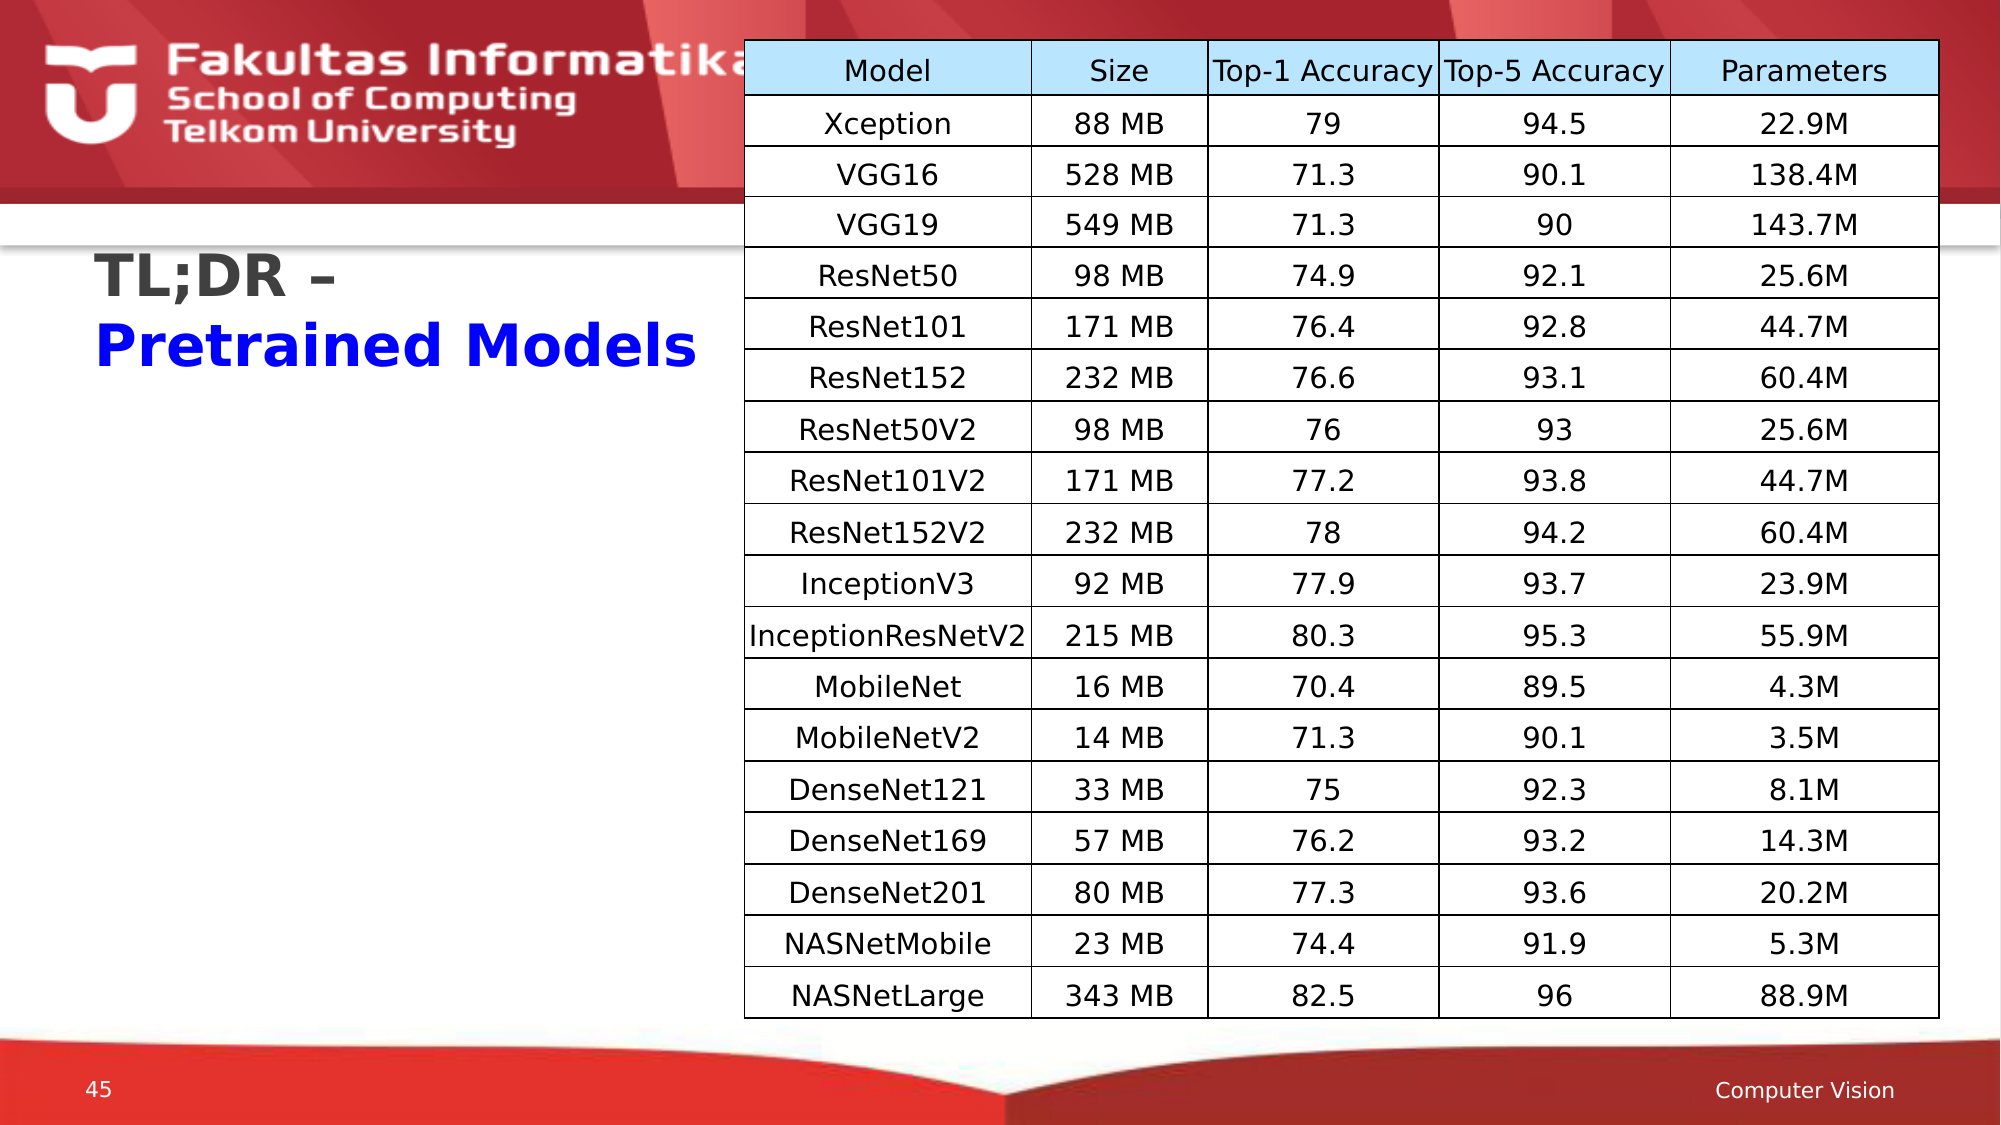

| Model | Size | Top-1 Accuracy | Top-5 Accuracy | Parameters |
| --- | --- | --- | --- | --- |
| Xception | 88 MB | 79 | 94.5 | 22.9M |
| VGG16 | 528 MB | 71.3 | 90.1 | 138.4M |
| VGG19 | 549 MB | 71.3 | 90 | 143.7M |
| ResNet50 | 98 MB | 74.9 | 92.1 | 25.6M |
| ResNet101 | 171 MB | 76.4 | 92.8 | 44.7M |
| ResNet152 | 232 MB | 76.6 | 93.1 | 60.4M |
| ResNet50V2 | 98 MB | 76 | 93 | 25.6M |
| ResNet101V2 | 171 MB | 77.2 | 93.8 | 44.7M |
| ResNet152V2 | 232 MB | 78 | 94.2 | 60.4M |
| InceptionV3 | 92 MB | 77.9 | 93.7 | 23.9M |
| InceptionResNetV2 | 215 MB | 80.3 | 95.3 | 55.9M |
| MobileNet | 16 MB | 70.4 | 89.5 | 4.3M |
| MobileNetV2 | 14 MB | 71.3 | 90.1 | 3.5M |
| DenseNet121 | 33 MB | 75 | 92.3 | 8.1M |
| DenseNet169 | 57 MB | 76.2 | 93.2 | 14.3M |
| DenseNet201 | 80 MB | 77.3 | 93.6 | 20.2M |
| NASNetMobile | 23 MB | 74.4 | 91.9 | 5.3M |
| NASNetLarge | 343 MB | 82.5 | 96 | 88.9M |
# TL;DR – Pretrained Models
Computer Vision
45